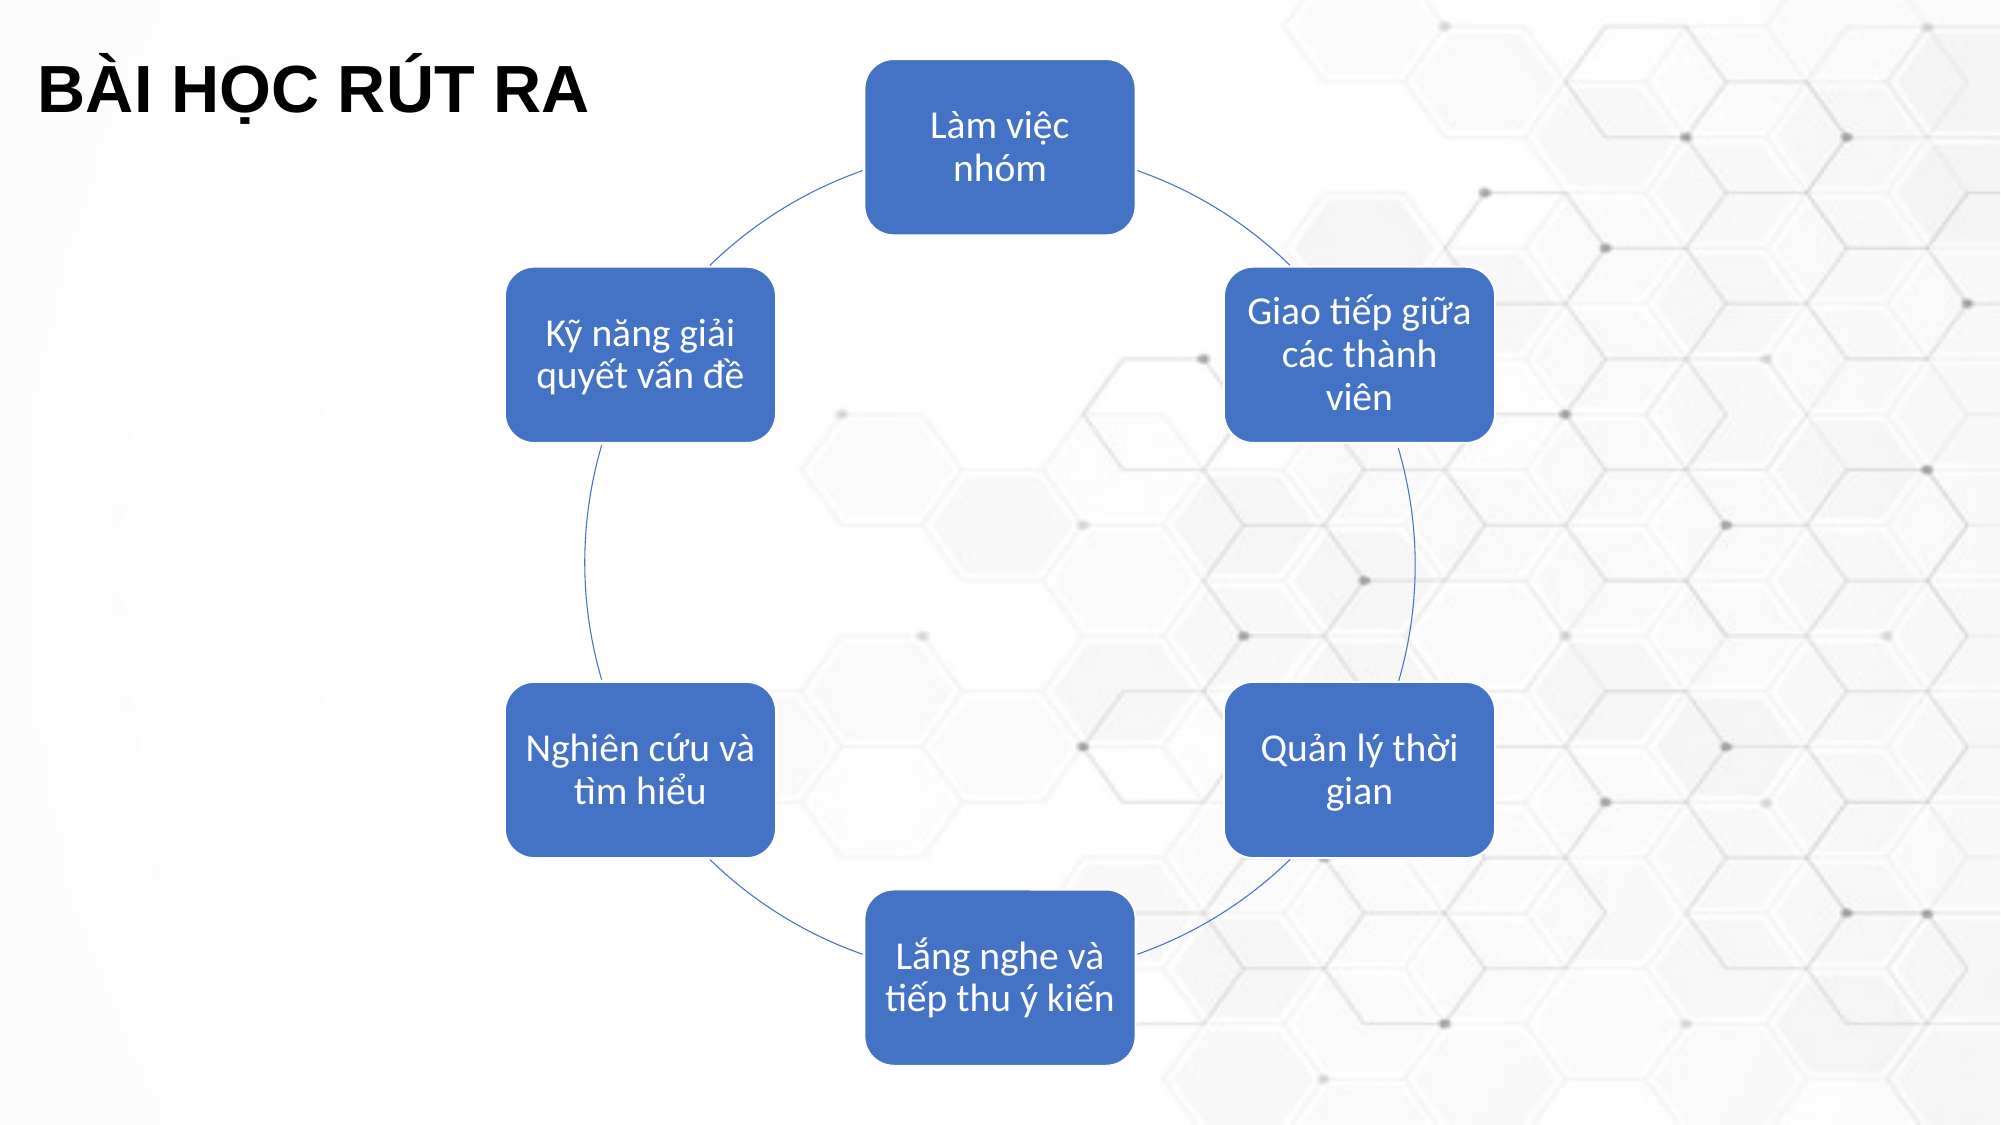

# BÀI HỌC RÚT RA

Làm việc nhóm

Kỹ năng giải quyết vấn đề

Giao tiếp giữa các thành viên

Nghiên cứu và tìm hiểu

Quản lý thời gian

Lắng nghe và tiếp thu ý kiến